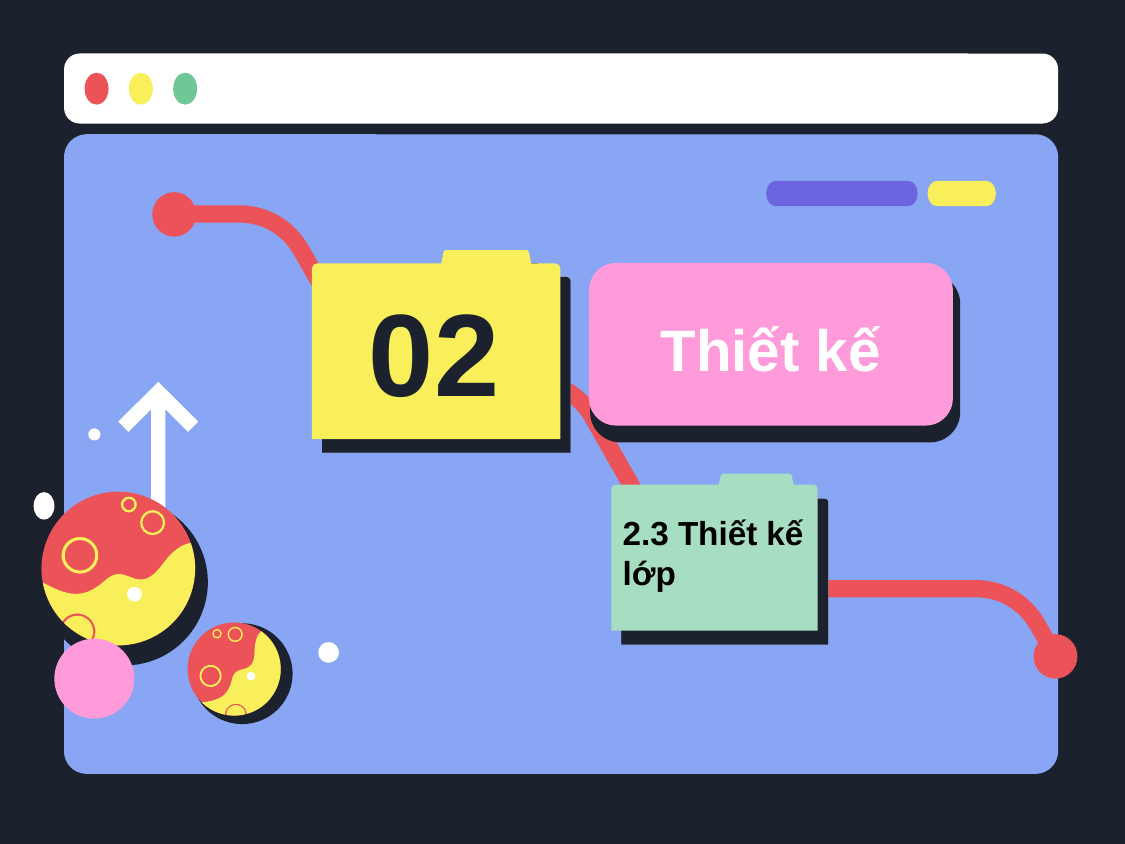

02
# Thiết kế

2.3 Thiết kế lớp